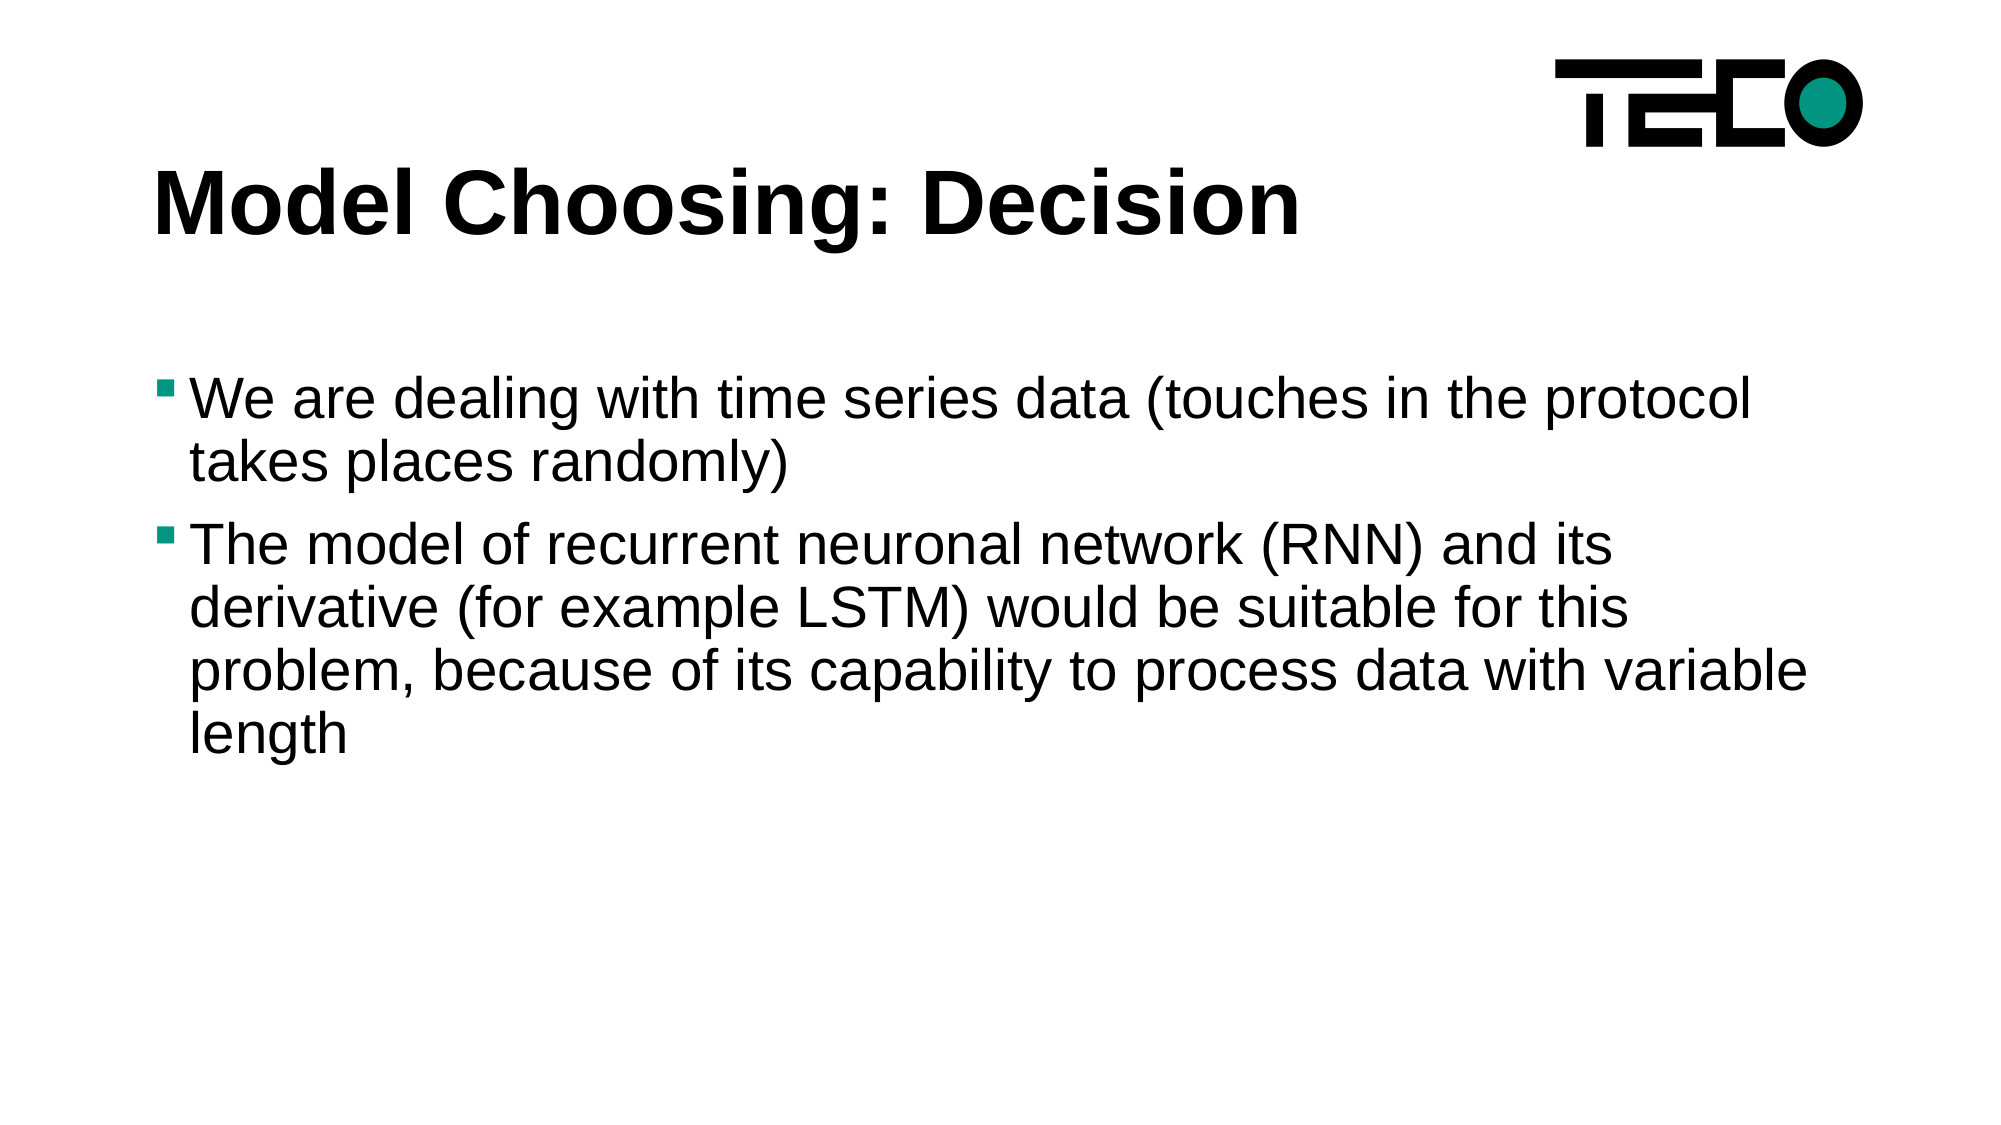

# Model Choosing: Decision
We are dealing with time series data (touches in the protocol takes places randomly)
The model of recurrent neuronal network (RNN) and its derivative (for example LSTM) would be suitable for this problem, because of its capability to process data with variable length